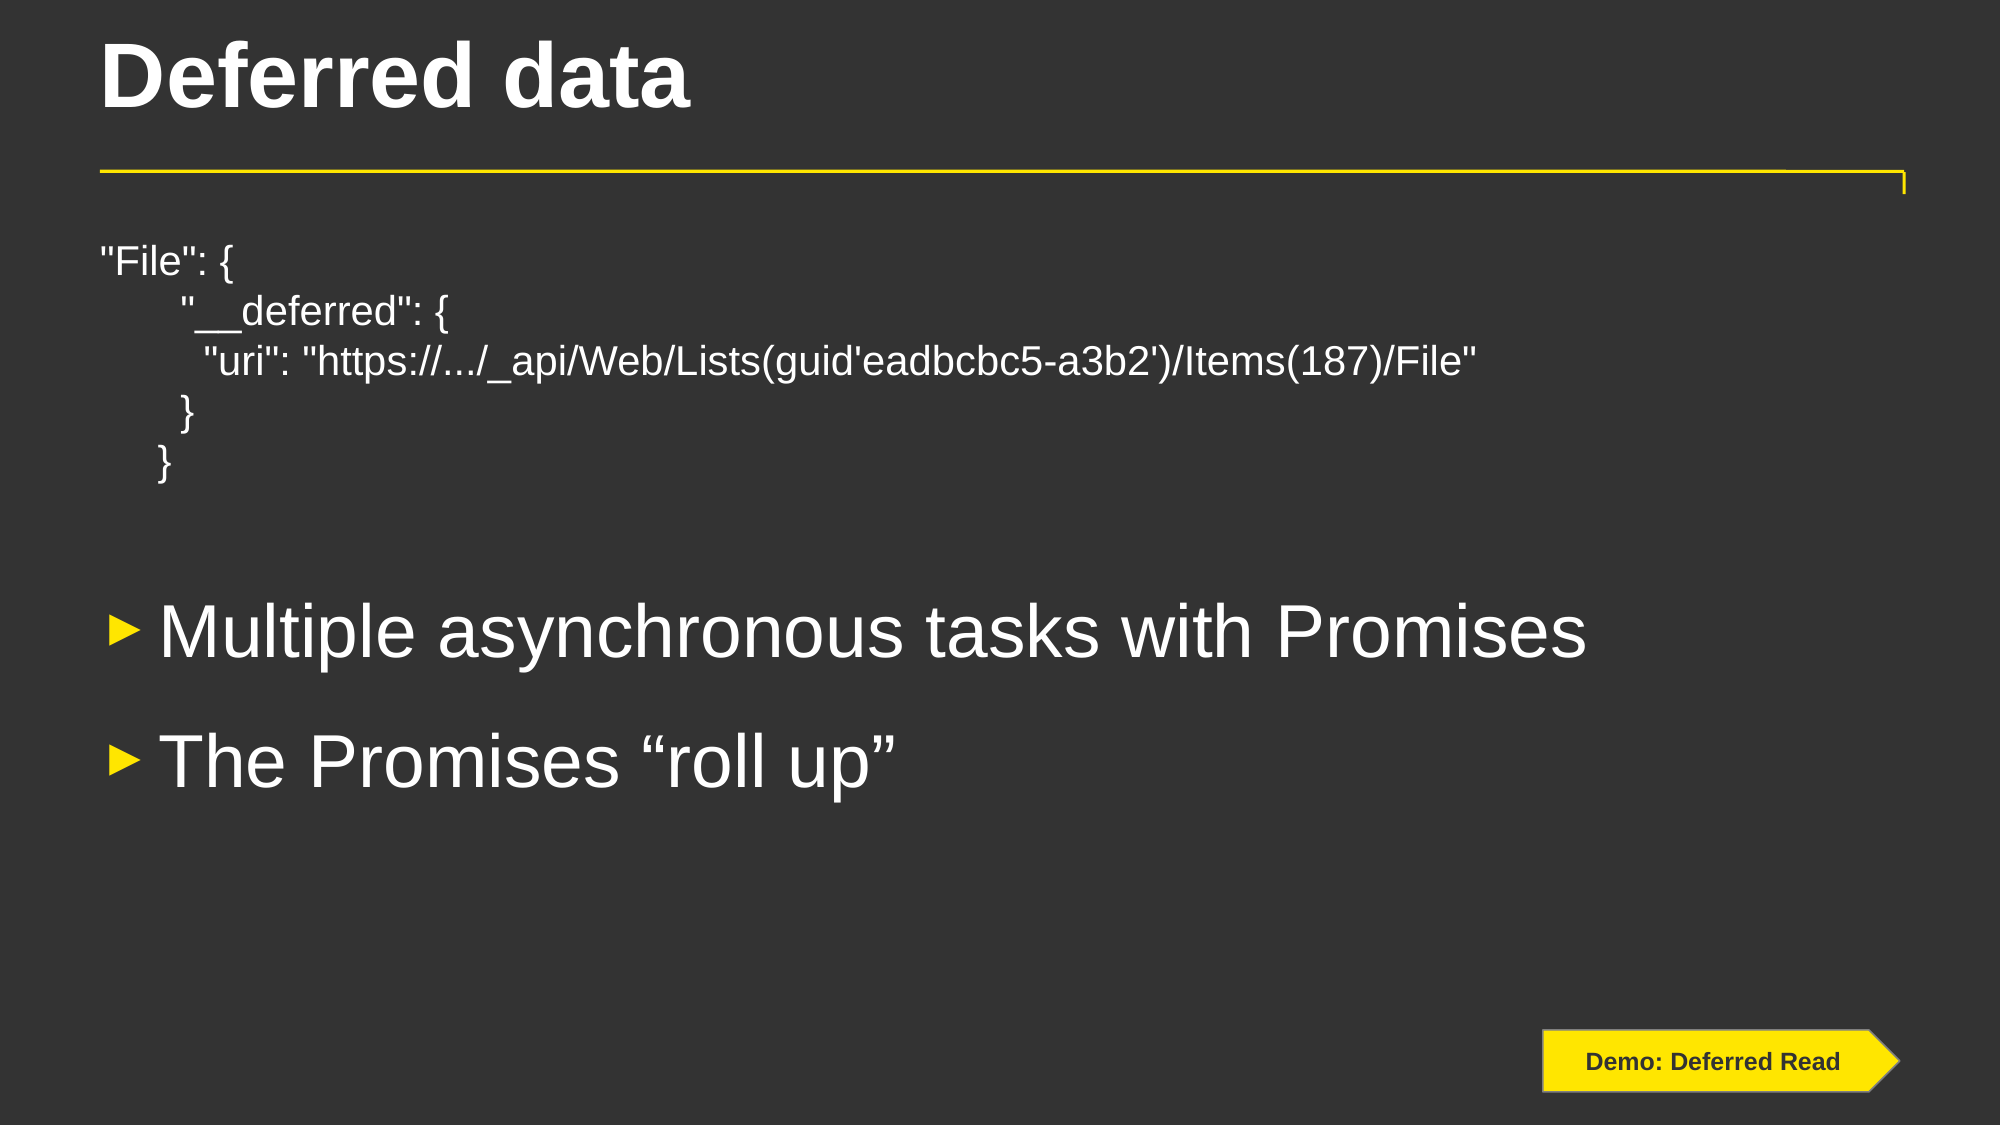

# Deferred data
"File": {
       "__deferred": {
         "uri": "https://.../_api/Web/Lists(guid'eadbcbc5-a3b2')/Items(187)/File"
       }
     }

Multiple asynchronous tasks with Promises
The Promises “roll up”
Demo: Deferred Read